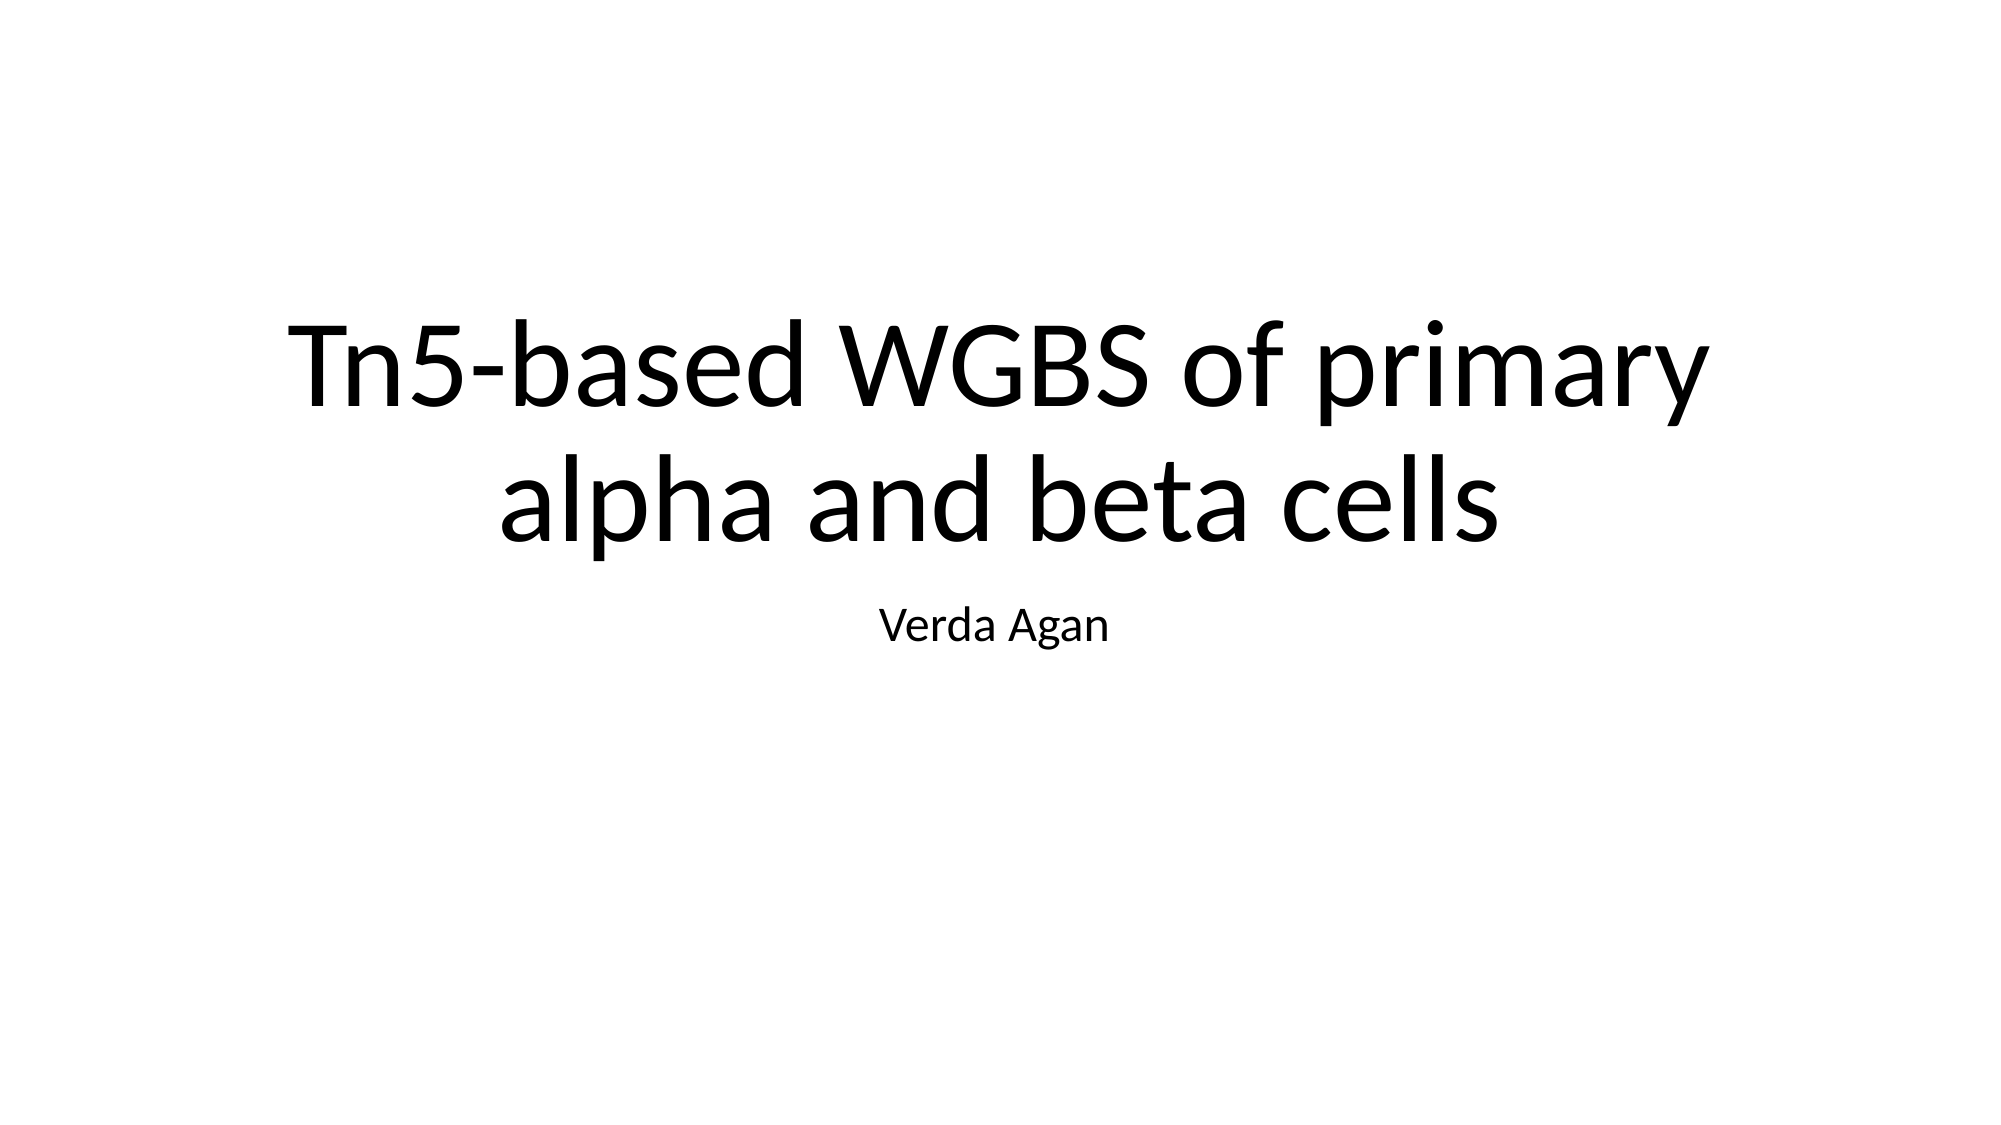

# Tn5-based WGBS of primary alpha and beta cells
Verda Agan